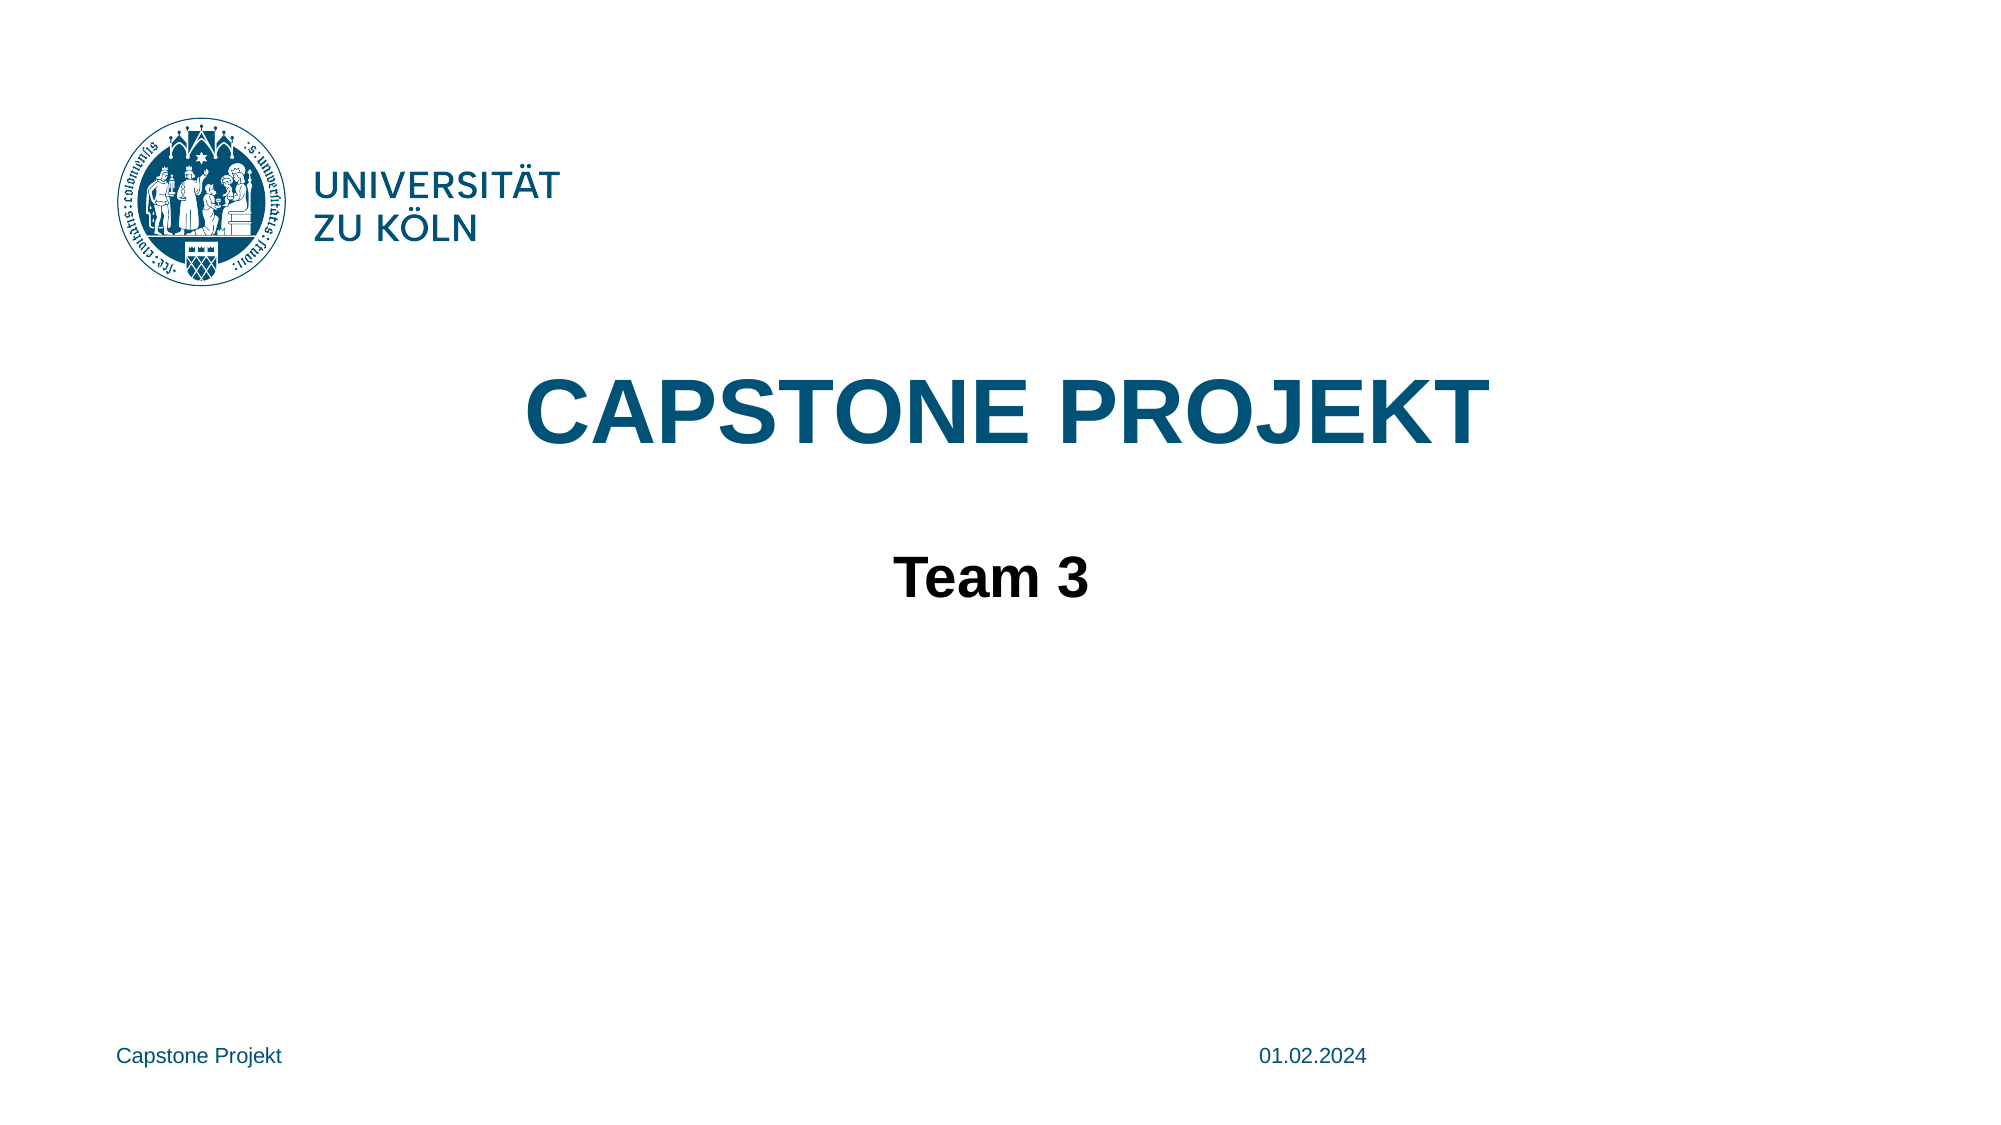

# Capstone projekt
Team 3
Capstone Projekt
01.02.2024